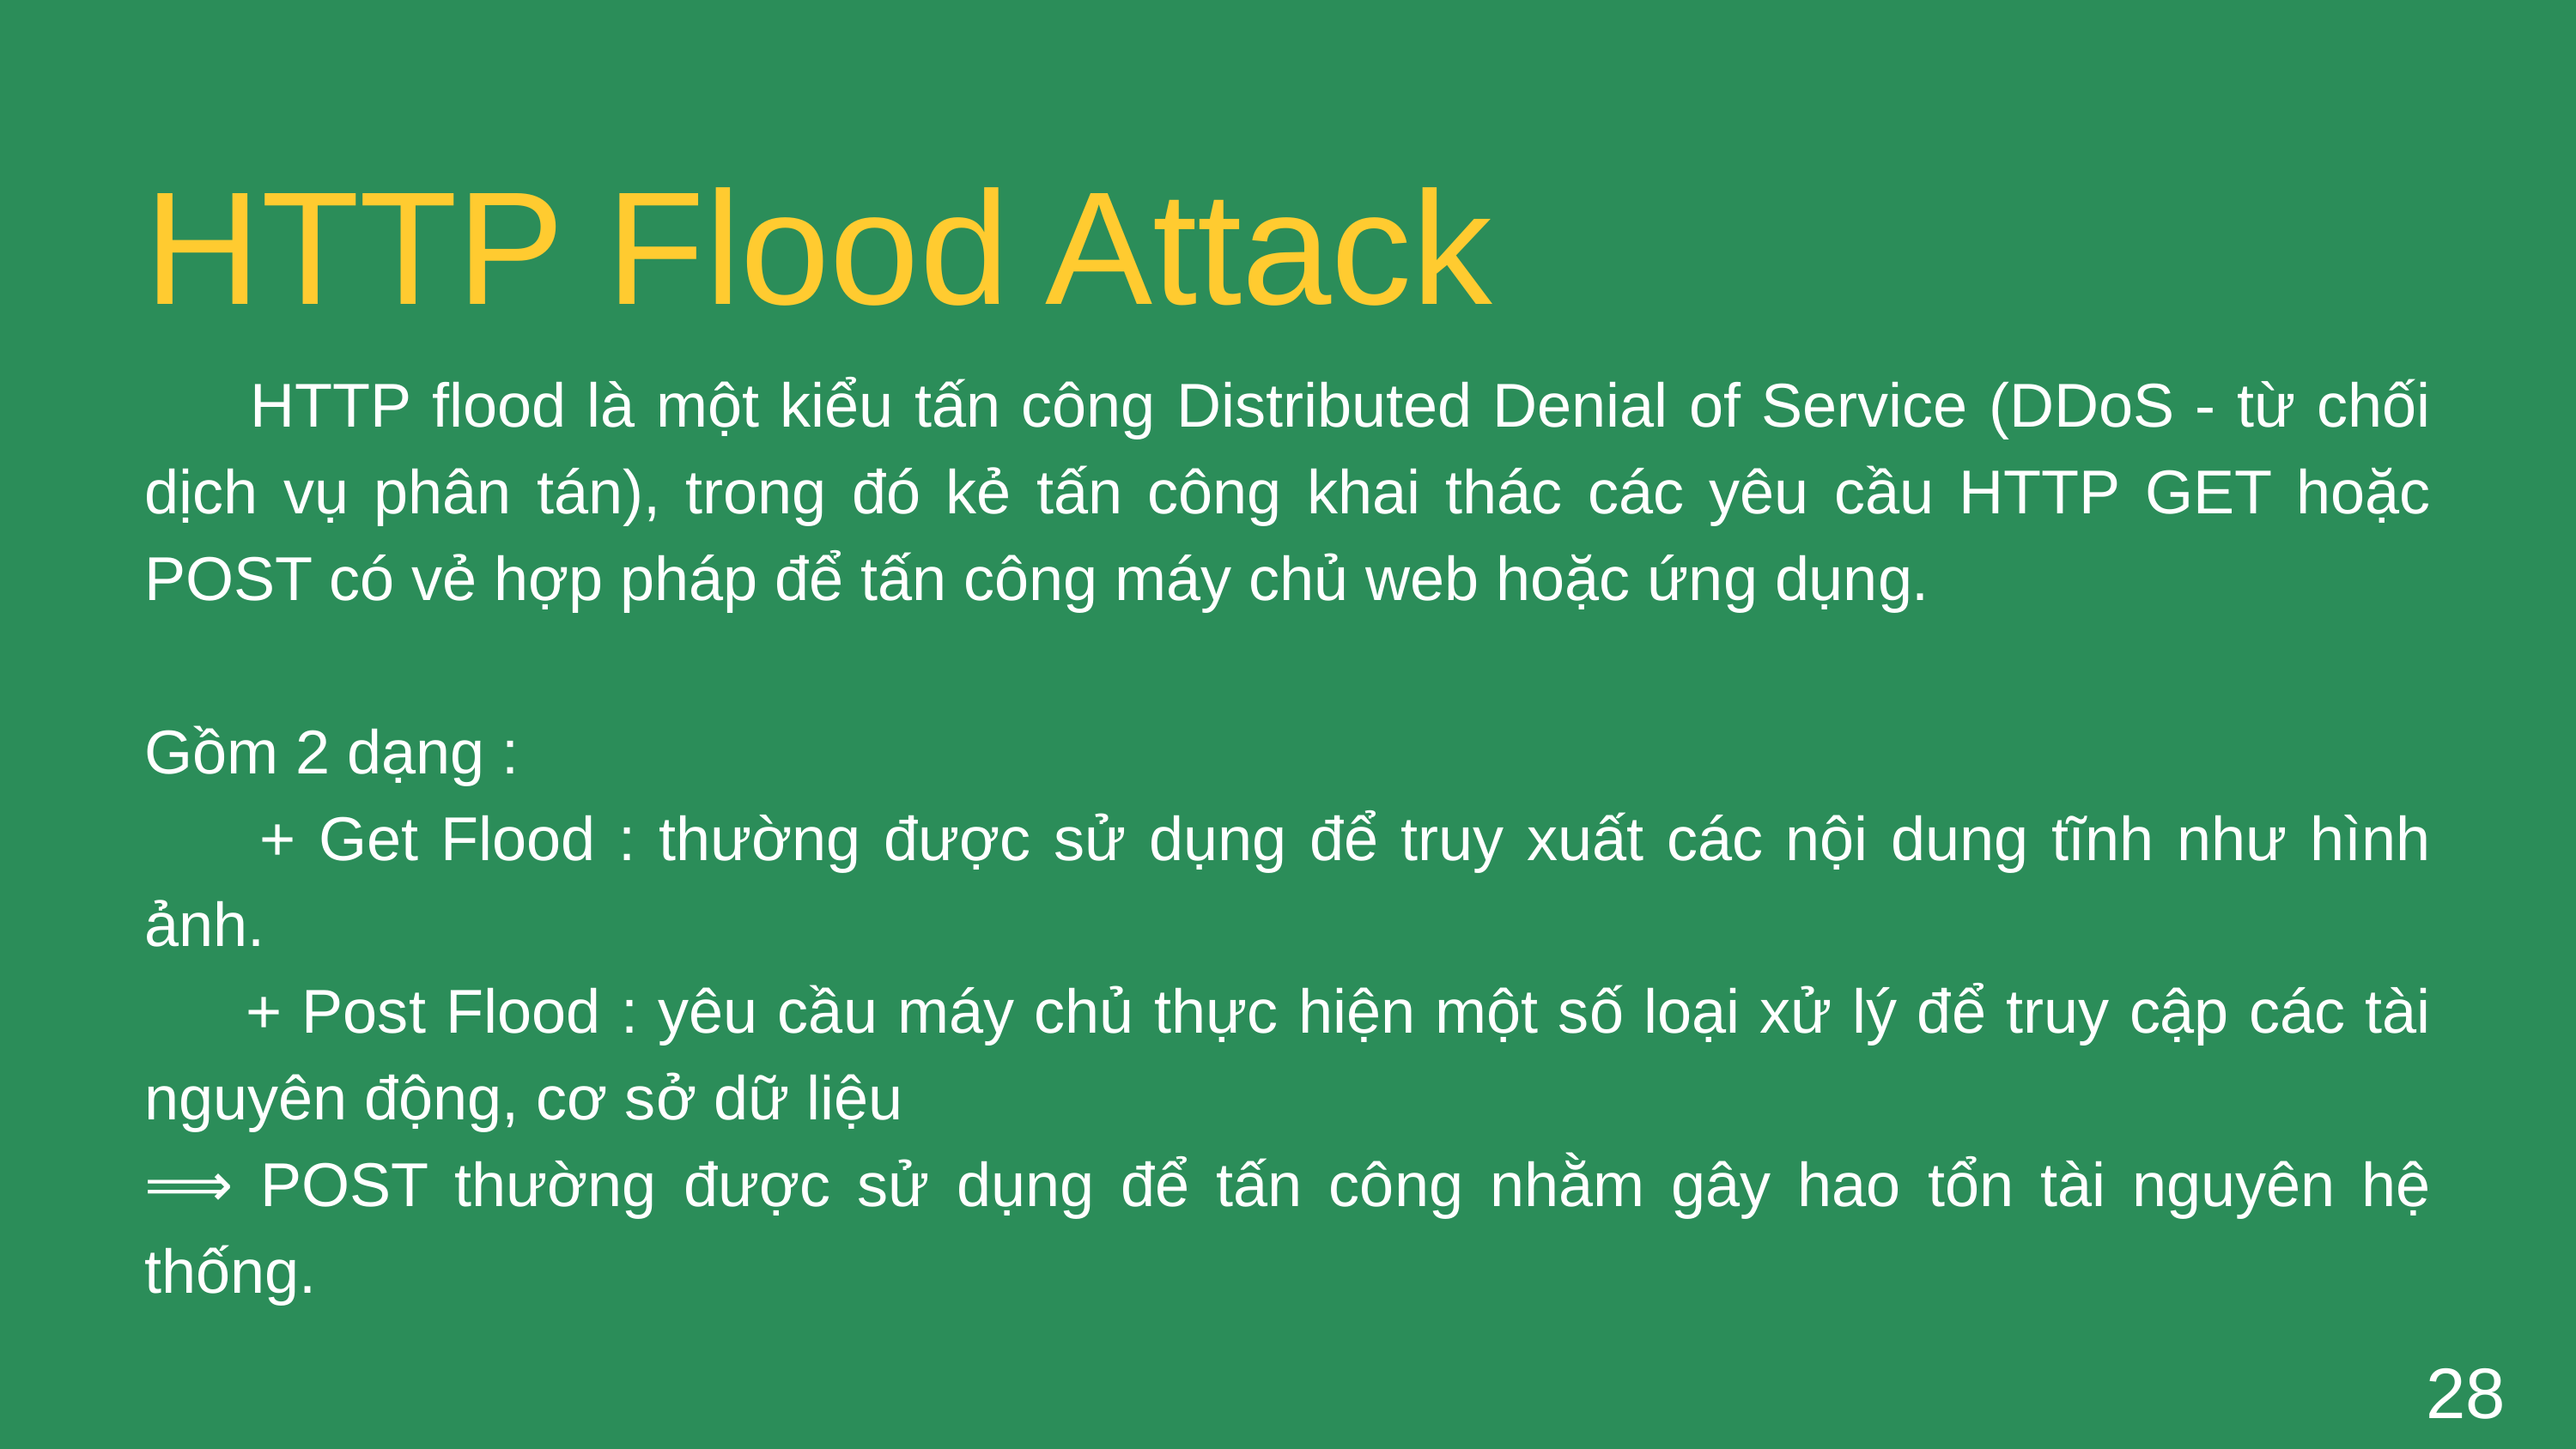

HTTP Flood Attack
     HTTP flood là một kiểu tấn công Distributed Denial of Service (DDoS - từ chối dịch vụ phân tán), trong đó kẻ tấn công khai thác các yêu cầu HTTP GET hoặc POST có vẻ hợp pháp để tấn công máy chủ web hoặc ứng dụng.

Gồm 2 dạng :
     + Get Flood : thường được sử dụng để truy xuất các nội dung tĩnh như hình ảnh.
     + Post Flood : yêu cầu máy chủ thực hiện một số loại xử lý để truy cập các tài nguyên động, cơ sở dữ liệu
⟹ POST thường được sử dụng để tấn công nhằm gây hao tổn tài nguyên hệ thống.

28